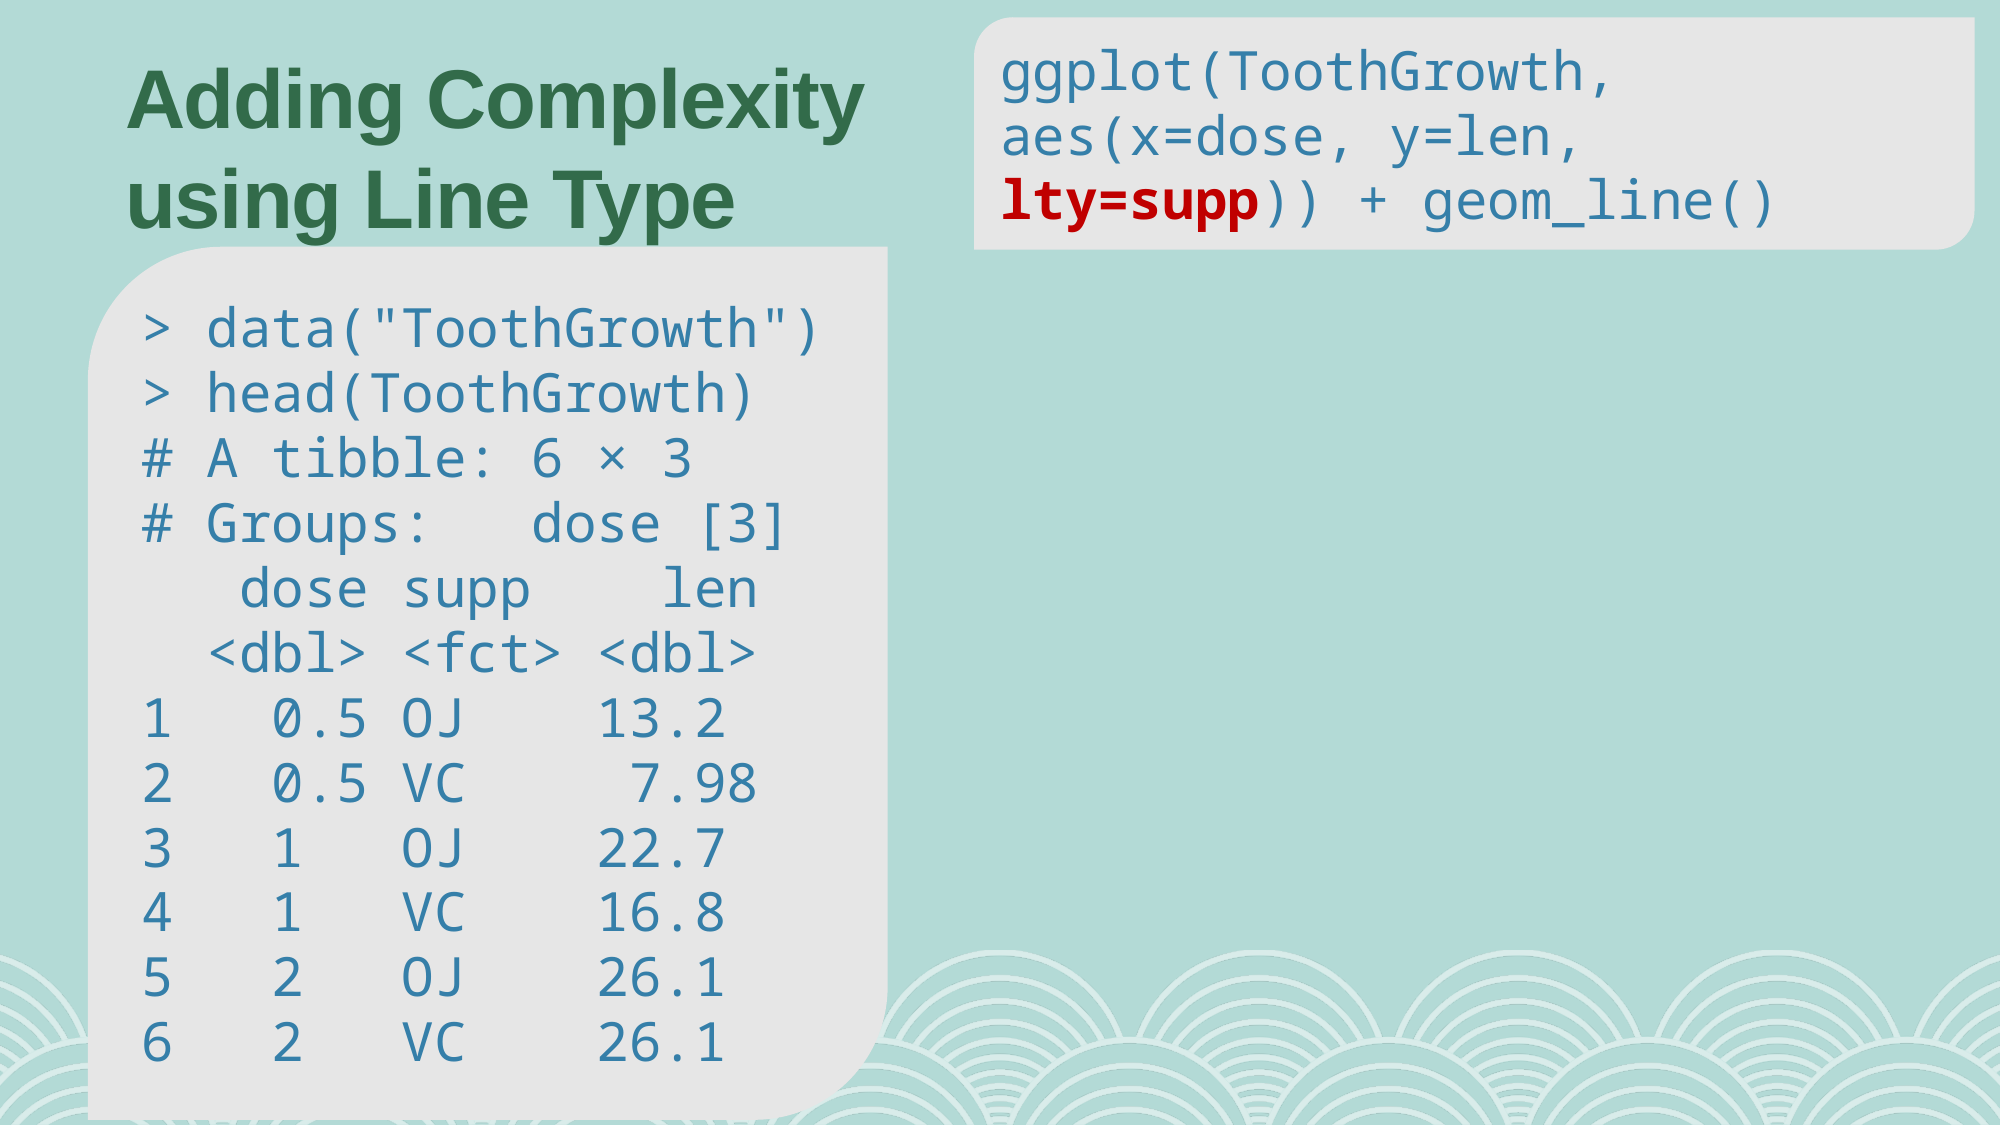

ggplot(ToothGrowth, 		aes(x=dose, y=len, 	lty=supp)) + geom_line()
# Adding Complexity using Line Type
> data("ToothGrowth")
> head(ToothGrowth)
# A tibble: 6 × 3
# Groups:   dose [3]
   dose supp    len
  <dbl> <fct> <dbl>
1   0.5 OJ    13.2
2   0.5 VC     7.98
3   1   OJ    22.7
4   1   VC    16.8
5   2   OJ    26.1
6   2   VC    26.1